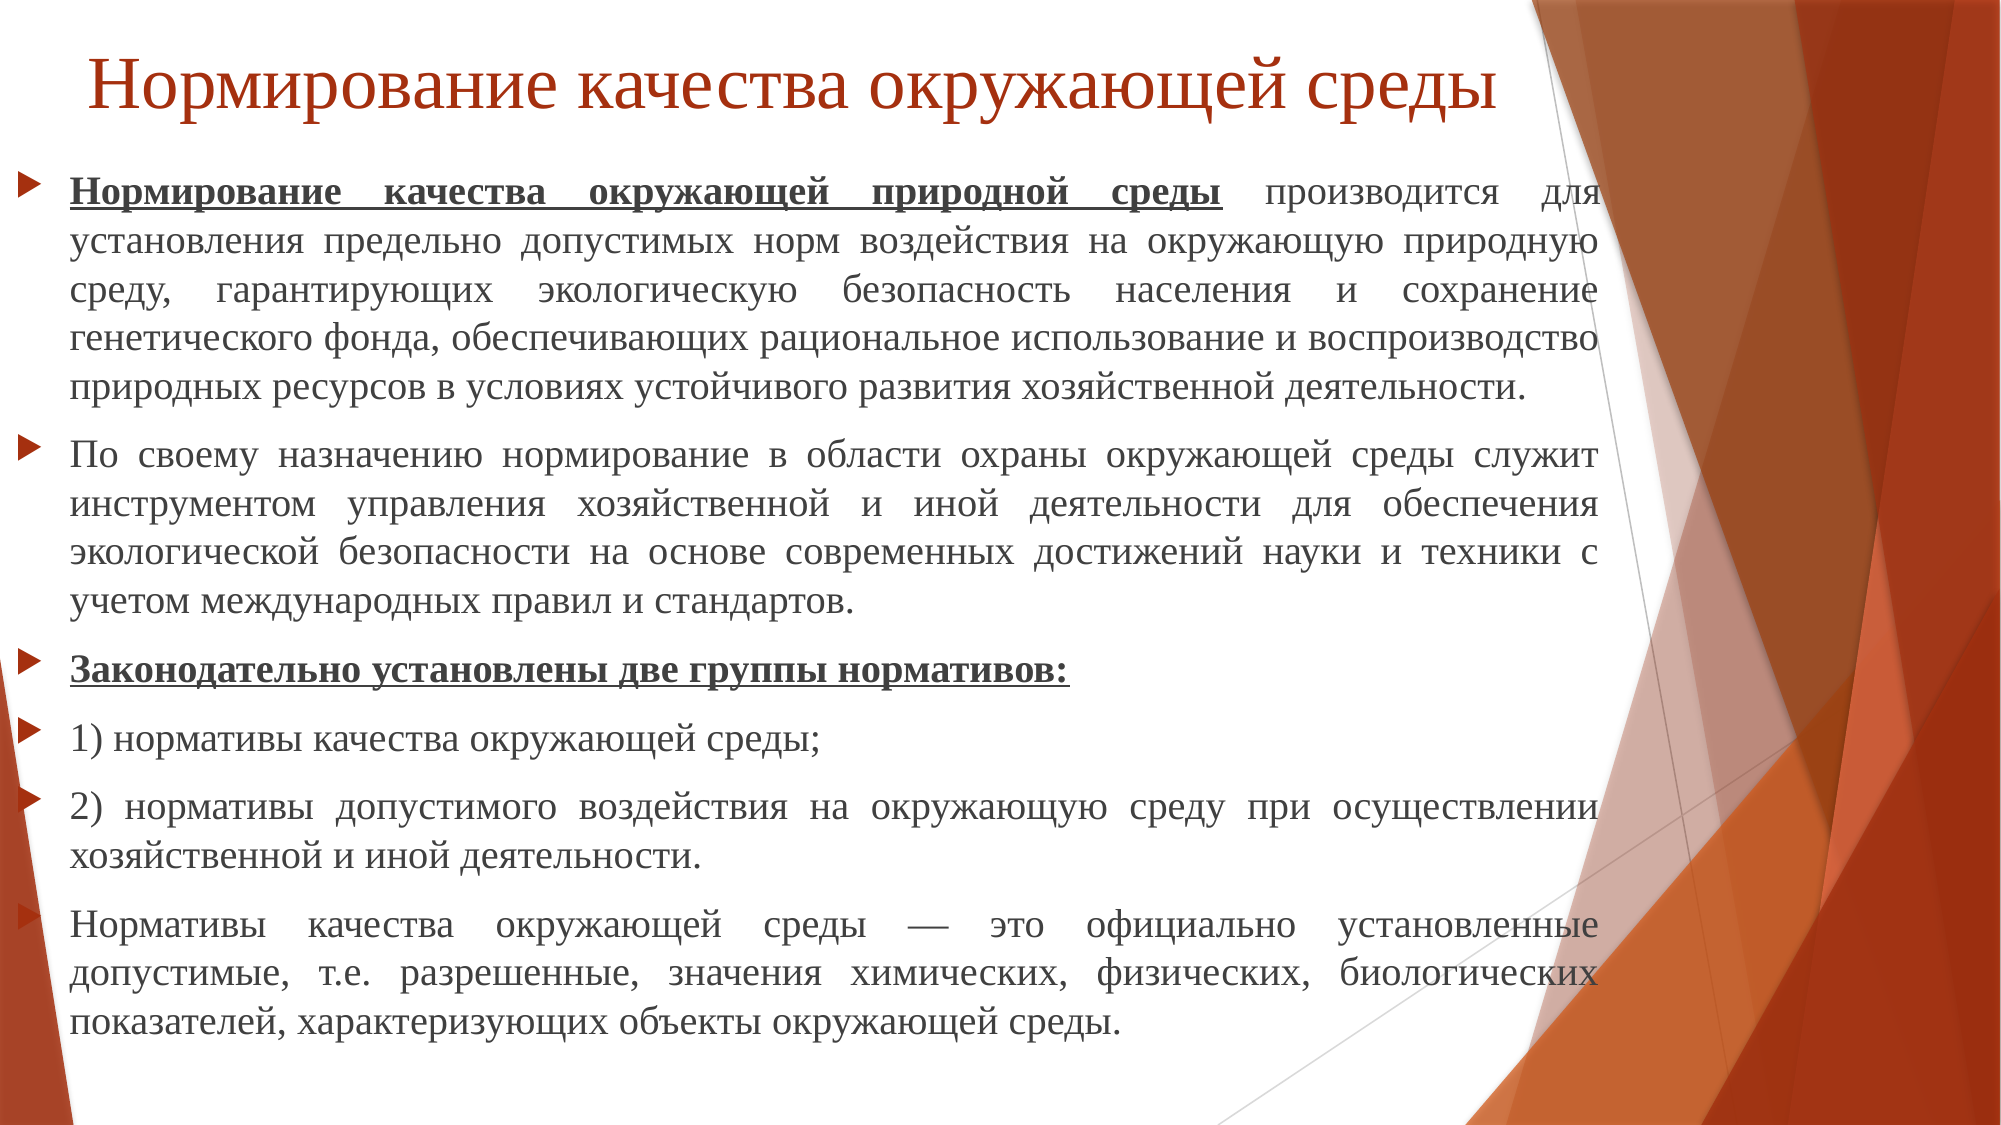

# Нормирование качества окружающей среды
Нормирование качества окружающей природной среды производится для установления предельно допустимых норм воздействия на окружающую природную среду, гарантирующих экологическую безопасность населения и сохранение генетического фонда, обеспечивающих рациональное использование и воспроизводство природных ресурсов в условиях устойчивого развития хозяйственной деятельности.
По своему назначению нормирование в области охраны окружающей среды служит инструментом управления хозяйственной и иной деятельности для обеспечения экологической безопасности на основе современных достижений науки и техники с учетом международных правил и стандартов.
Законодательно установлены две группы нормативов:
1) нормативы качества окружающей среды;
2) нормативы допустимого воздействия на окружающую среду при осуществлении хозяйственной и иной деятельности.
Нормативы качества окружающей среды — это официально установленные допустимые, т.е. разрешенные, значения химических, физических, биологических показателей, характеризующих объекты окружающей среды.